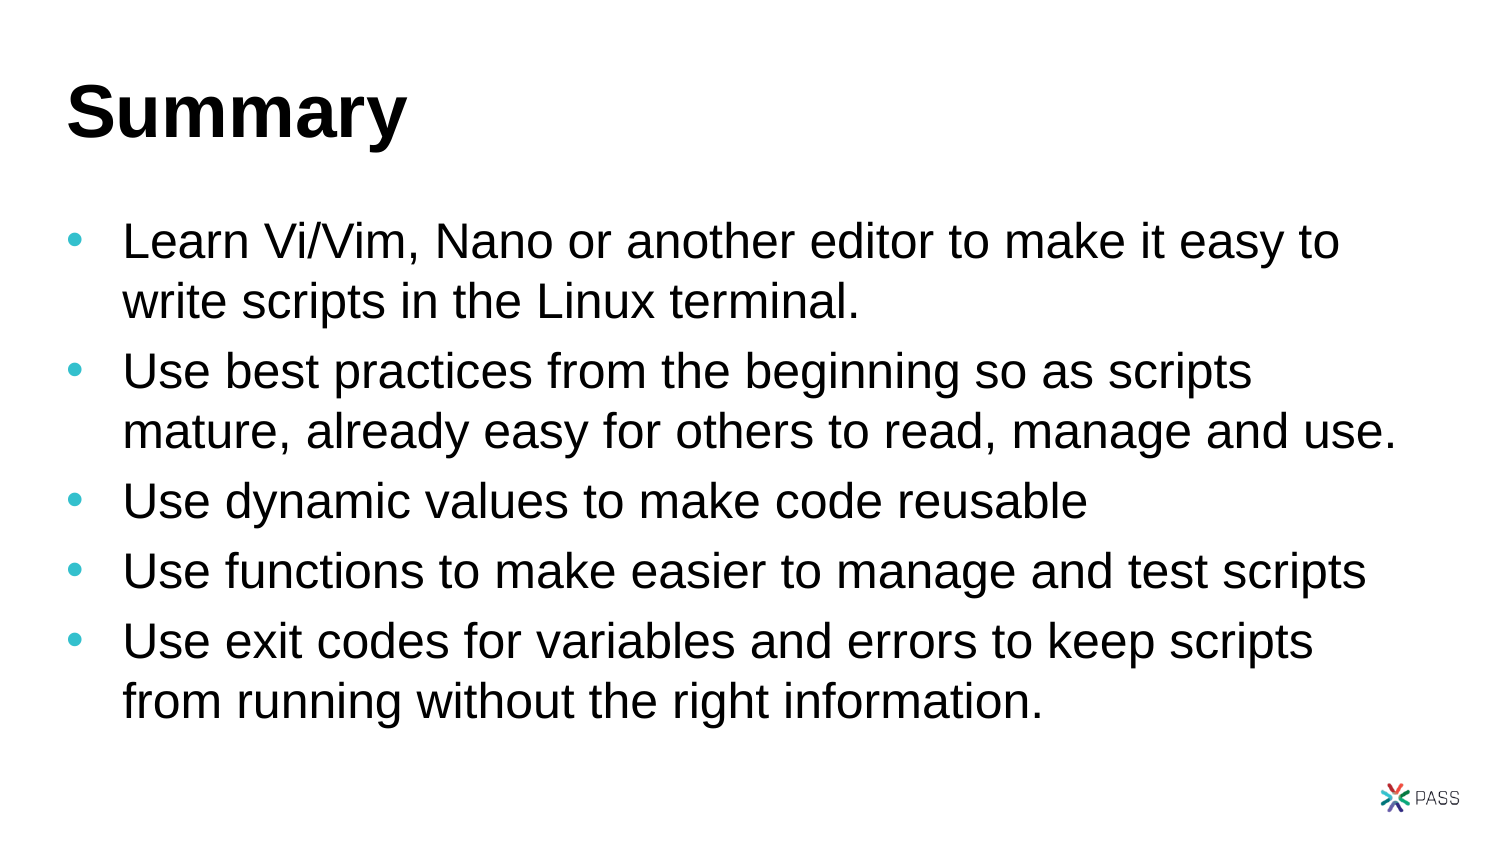

49
# Summary
Learn Vi/Vim, Nano or another editor to make it easy to write scripts in the Linux terminal.
Use best practices from the beginning so as scripts mature, already easy for others to read, manage and use.
Use dynamic values to make code reusable
Use functions to make easier to manage and test scripts
Use exit codes for variables and errors to keep scripts from running without the right information.